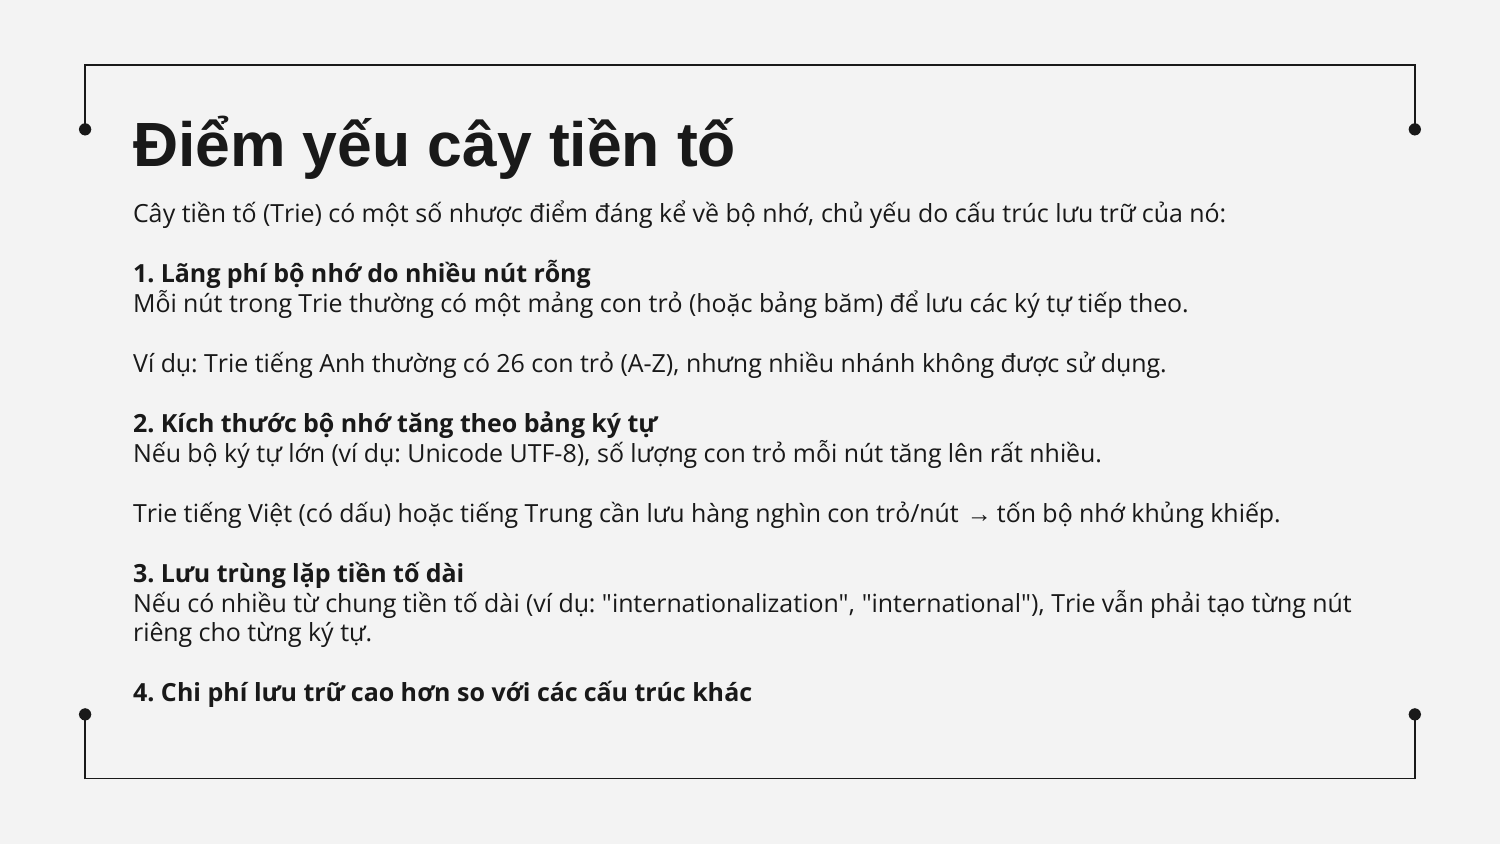

# Điểm yếu cây tiền tố
Cây tiền tố (Trie) có một số nhược điểm đáng kể về bộ nhớ, chủ yếu do cấu trúc lưu trữ của nó:

1. Lãng phí bộ nhớ do nhiều nút rỗng
Mỗi nút trong Trie thường có một mảng con trỏ (hoặc bảng băm) để lưu các ký tự tiếp theo.

Ví dụ: Trie tiếng Anh thường có 26 con trỏ (A-Z), nhưng nhiều nhánh không được sử dụng.

2. Kích thước bộ nhớ tăng theo bảng ký tự
Nếu bộ ký tự lớn (ví dụ: Unicode UTF-8), số lượng con trỏ mỗi nút tăng lên rất nhiều.

Trie tiếng Việt (có dấu) hoặc tiếng Trung cần lưu hàng nghìn con trỏ/nút → tốn bộ nhớ khủng khiếp.

3. Lưu trùng lặp tiền tố dài
Nếu có nhiều từ chung tiền tố dài (ví dụ: "internationalization", "international"), Trie vẫn phải tạo từng nút riêng cho từng ký tự.

4. Chi phí lưu trữ cao hơn so với các cấu trúc khác